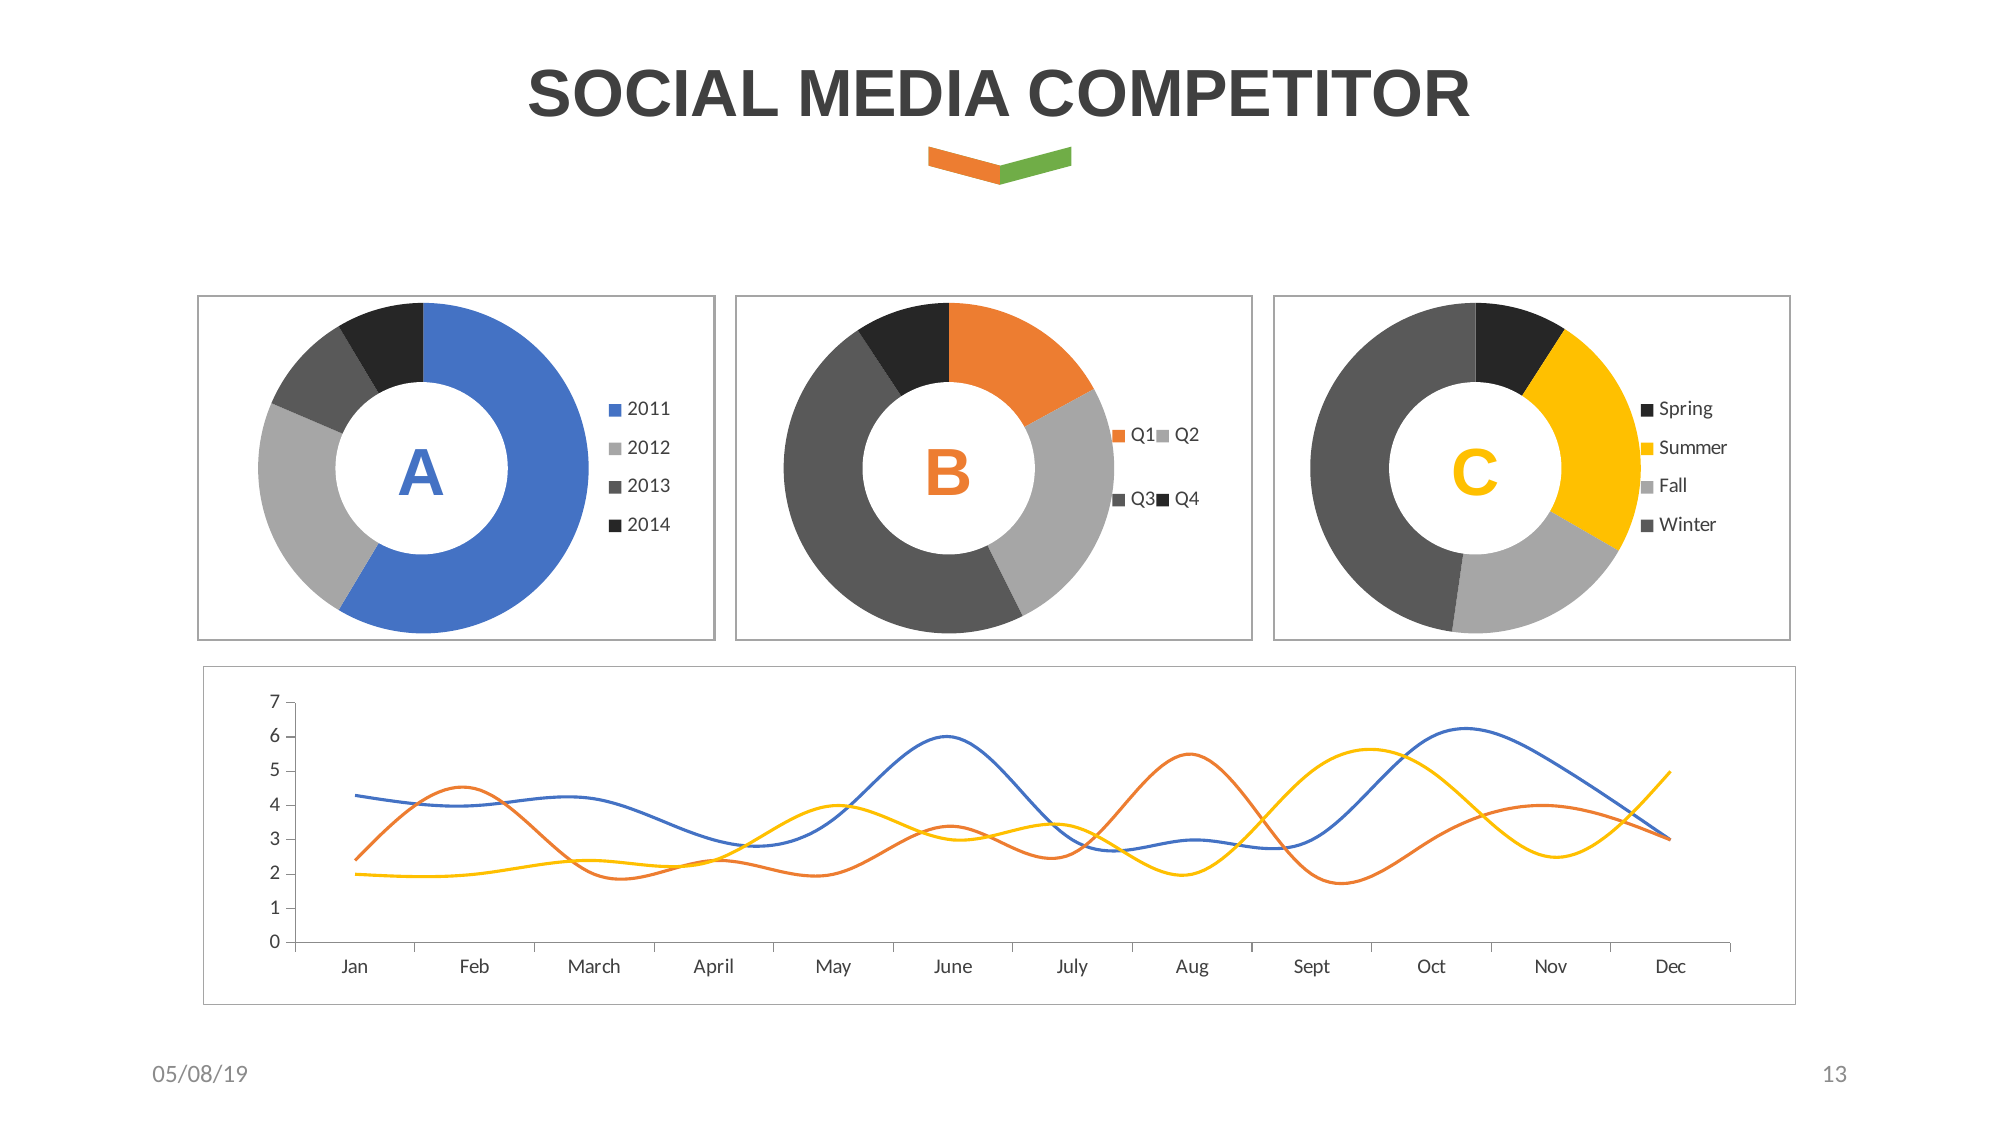

SOCIAL MEDIA COMPETITOR

### Chart

| Category | Sales |
|---|---|
| 2011.0 | 8.200000000000001 |
| 2012.0 | 3.2 |
| 2013.0 | 1.4 |
| 2014.0 | 1.2 |

### Chart

| Category | Sales |
|---|---|
| Q1 | 2.2 |
| Q2 | 3.3 |
| Q3 | 6.2 |
| Q4 | 1.2 |

### Chart

| Category | Sales |
|---|---|
| Spring | 1.2 |
| Summer | 3.2 |
| Fall | 2.5 |
| Winter | 6.3 |
A
B
C

### Chart

| Category | Series 1 | Series 2 | Series 3 |
|---|---|---|---|
| Jan | 4.3 | 2.4 | 2.0 |
| Feb | 4.0 | 4.5 | 2.0 |
| March | 4.2 | 2.0 | 2.4 |
| April | 3.0 | 2.4 | 2.4 |
| May | 3.6 | 2.0 | 4.0 |
| June | 6.0 | 3.4 | 3.0 |
| July | 3.0 | 2.6 | 3.4 |
| Aug | 3.0 | 5.5 | 2.0 |
| Sept | 3.0 | 2.0 | 5.0 |
| Oct | 6.0 | 3.0 | 5.0 |
| Nov | 5.3 | 4.0 | 2.5 |
| Dec | 3.0 | 3.0 | 5.0 |
05/08/19
13